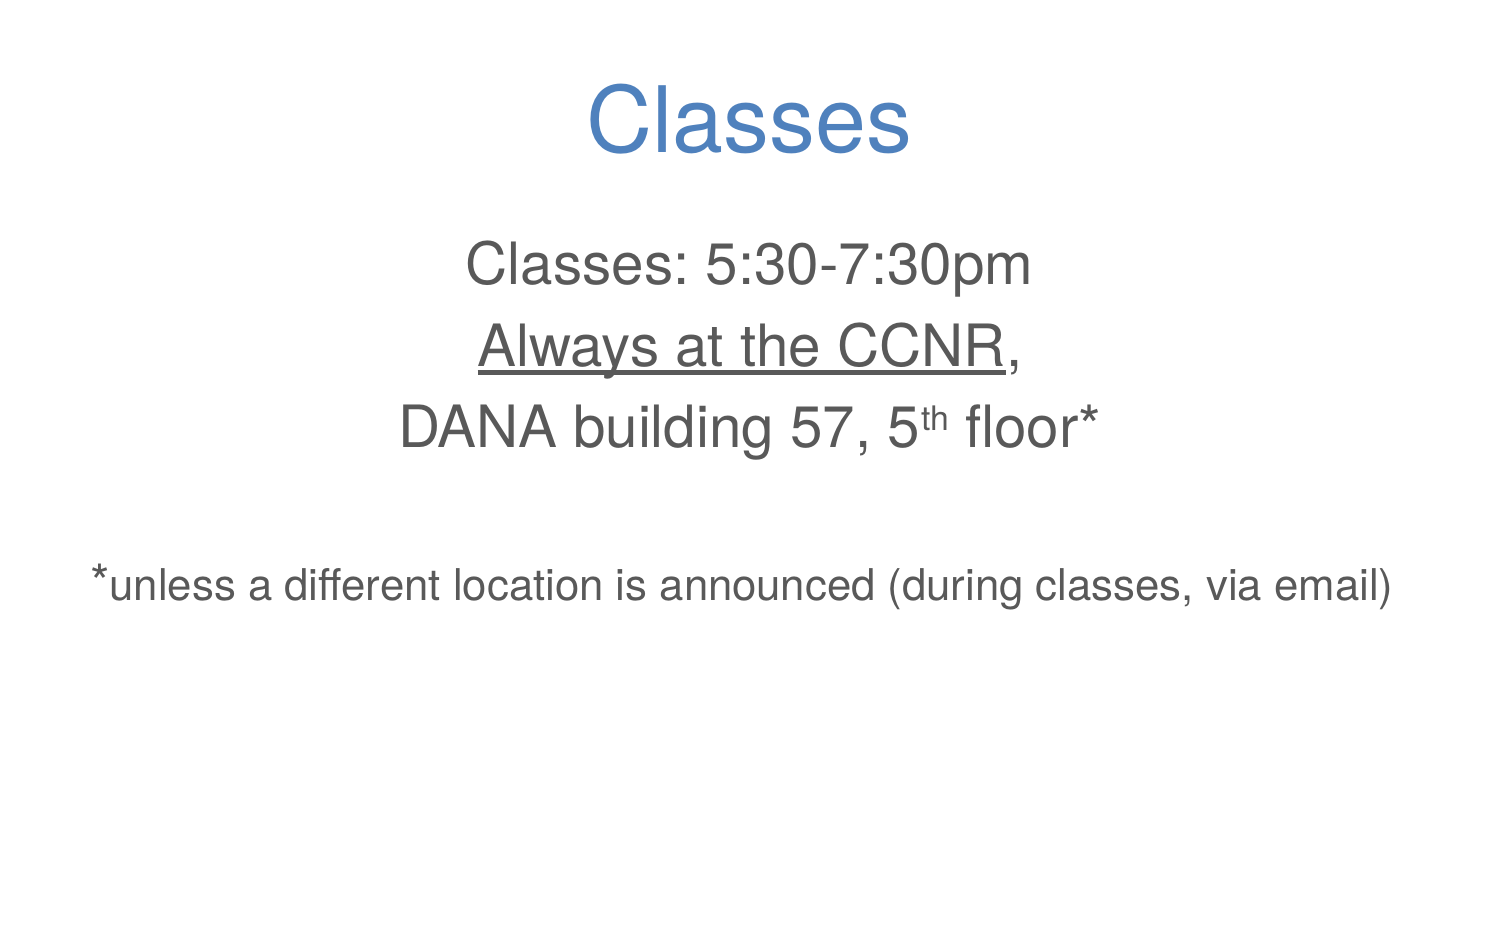

# Classes
Classes: 5:30-7:30pm
Always at the CCNR,
DANA building 57, 5th floor*

*unless a different location is announced (during classes, via email)